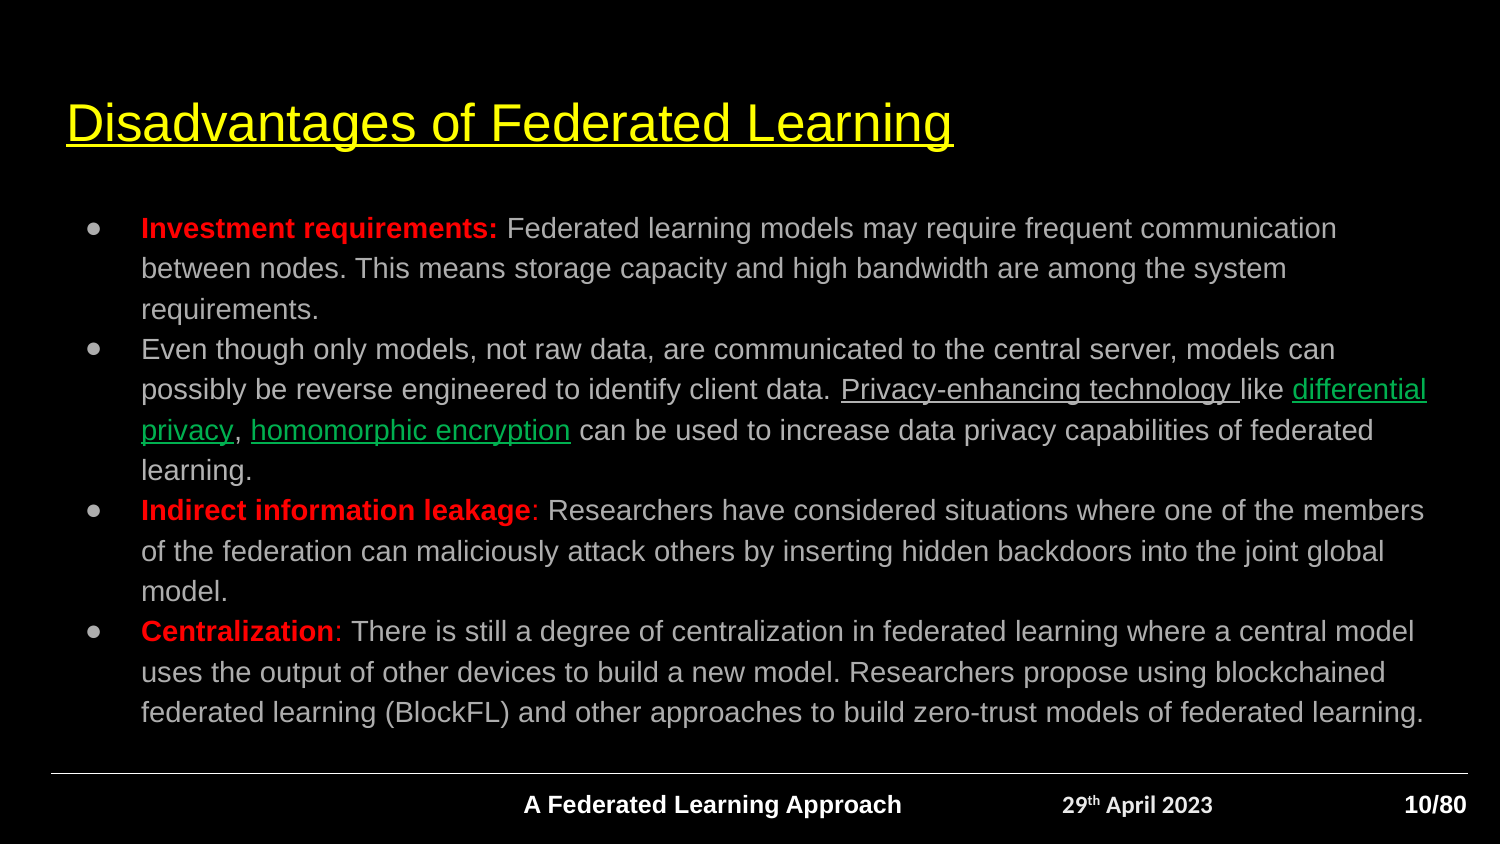

# Disadvantages of Federated Learning
Investment requirements: Federated learning models may require frequent communication between nodes. This means storage capacity and high bandwidth are among the system requirements.
Even though only models, not raw data, are communicated to the central server, models can possibly be reverse engineered to identify client data. Privacy-enhancing technology like differential privacy, homomorphic encryption can be used to increase data privacy capabilities of federated learning.
Indirect information leakage: Researchers have considered situations where one of the members of the federation can maliciously attack others by inserting hidden backdoors into the joint global model.
Centralization: There is still a degree of centralization in federated learning where a central model uses the output of other devices to build a new model. Researchers propose using blockchained federated learning (BlockFL) and other approaches to build zero-trust models of federated learning.

A Federated Learning Approach
29th April 2023

10/80